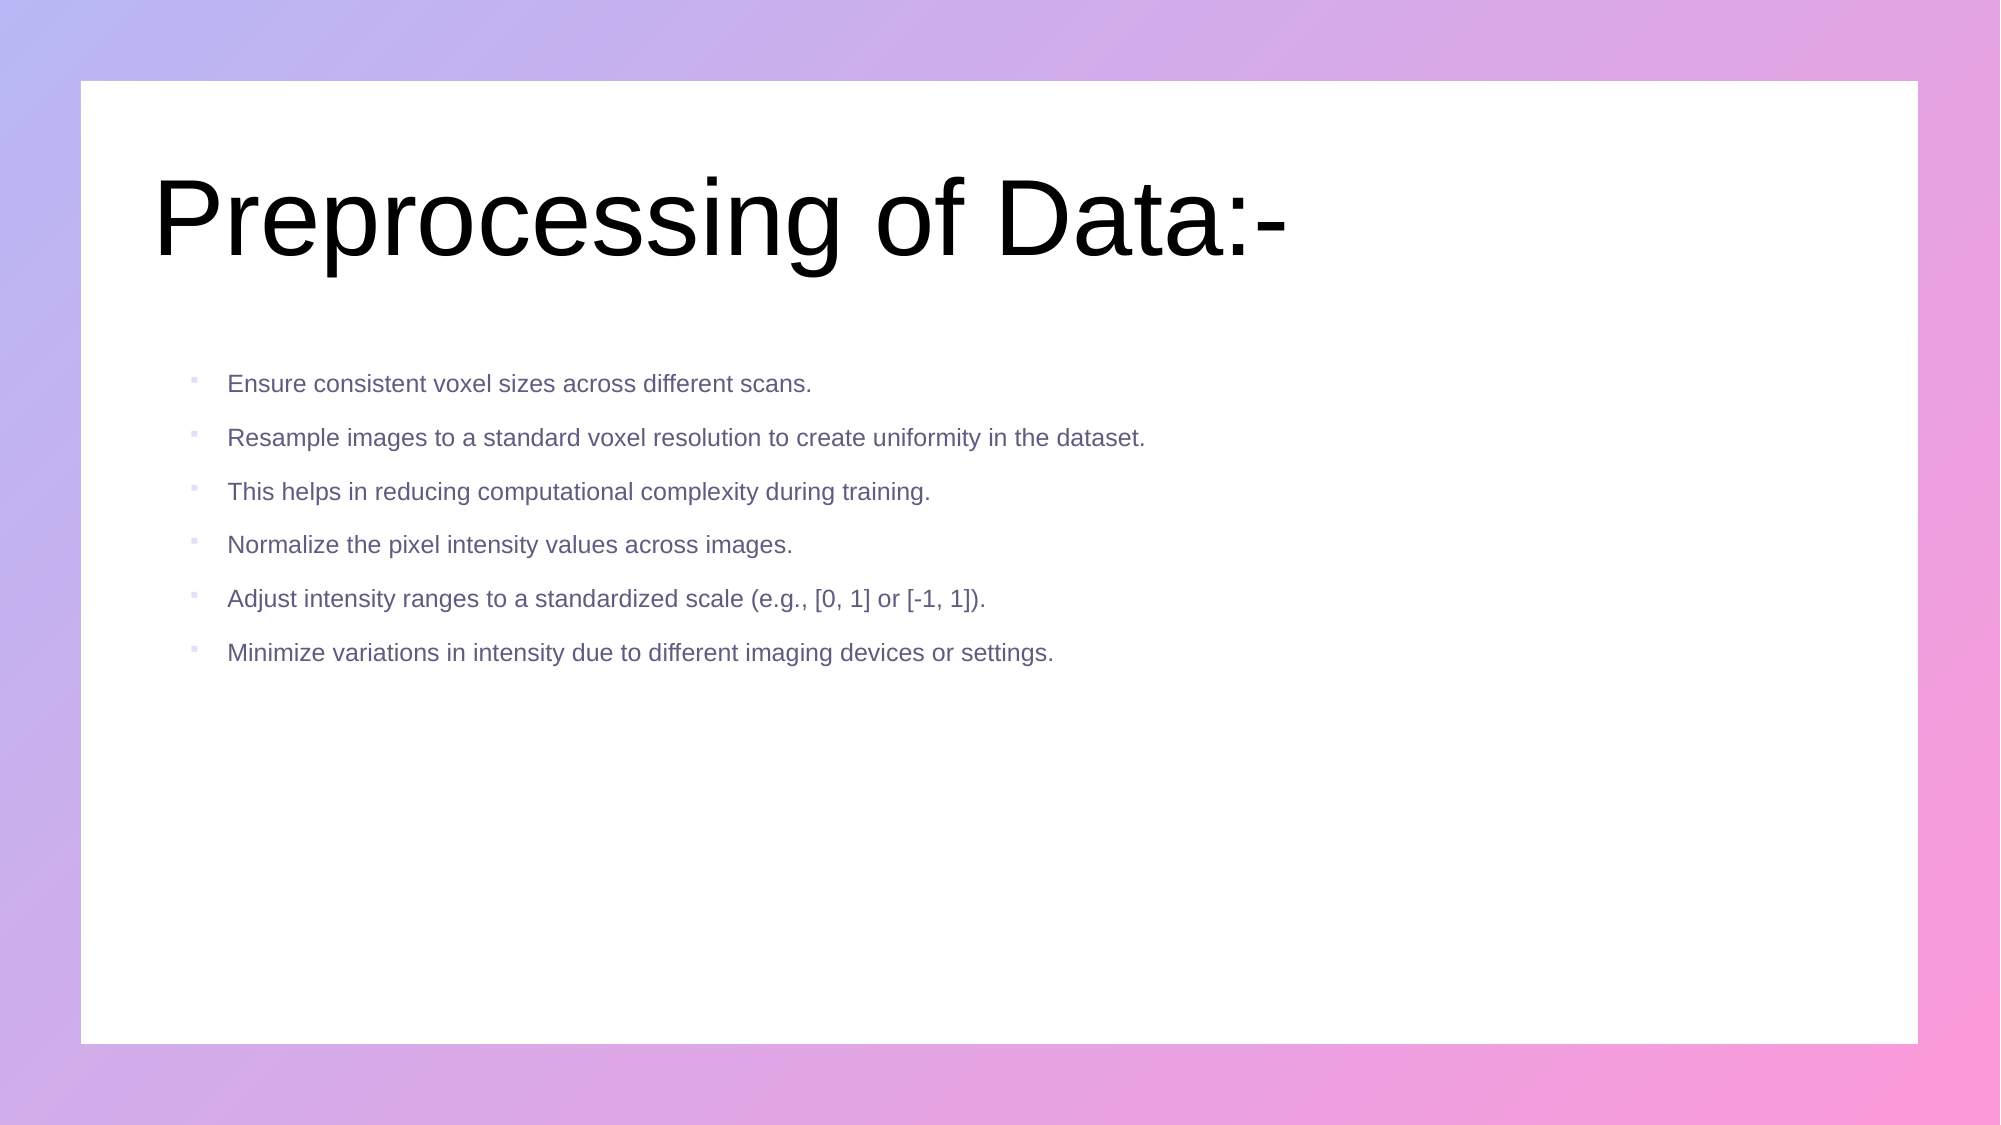

# Preprocessing of Data:-
Ensure consistent voxel sizes across different scans.
Resample images to a standard voxel resolution to create uniformity in the dataset.
This helps in reducing computational complexity during training.
Normalize the pixel intensity values across images.
Adjust intensity ranges to a standardized scale (e.g., [0, 1] or [-1, 1]).
Minimize variations in intensity due to different imaging devices or settings.